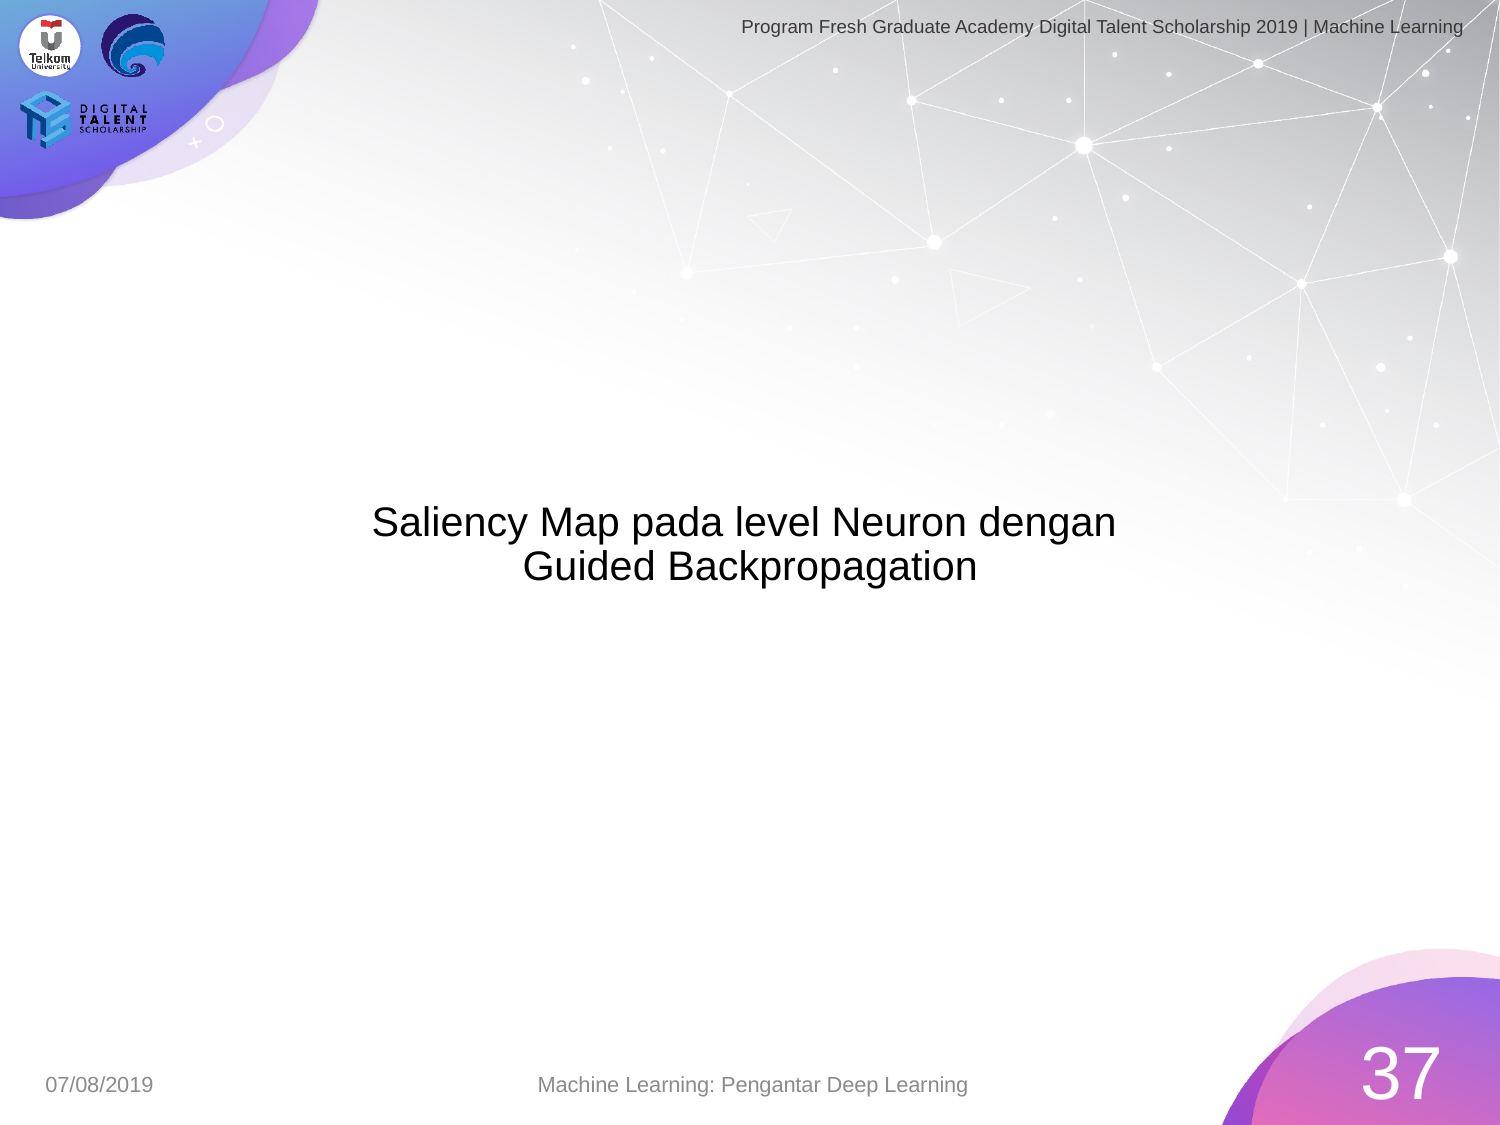

# Saliency Map pada level Neuron dengan Guided Backpropagation
37
Machine Learning: Pengantar Deep Learning
07/08/2019